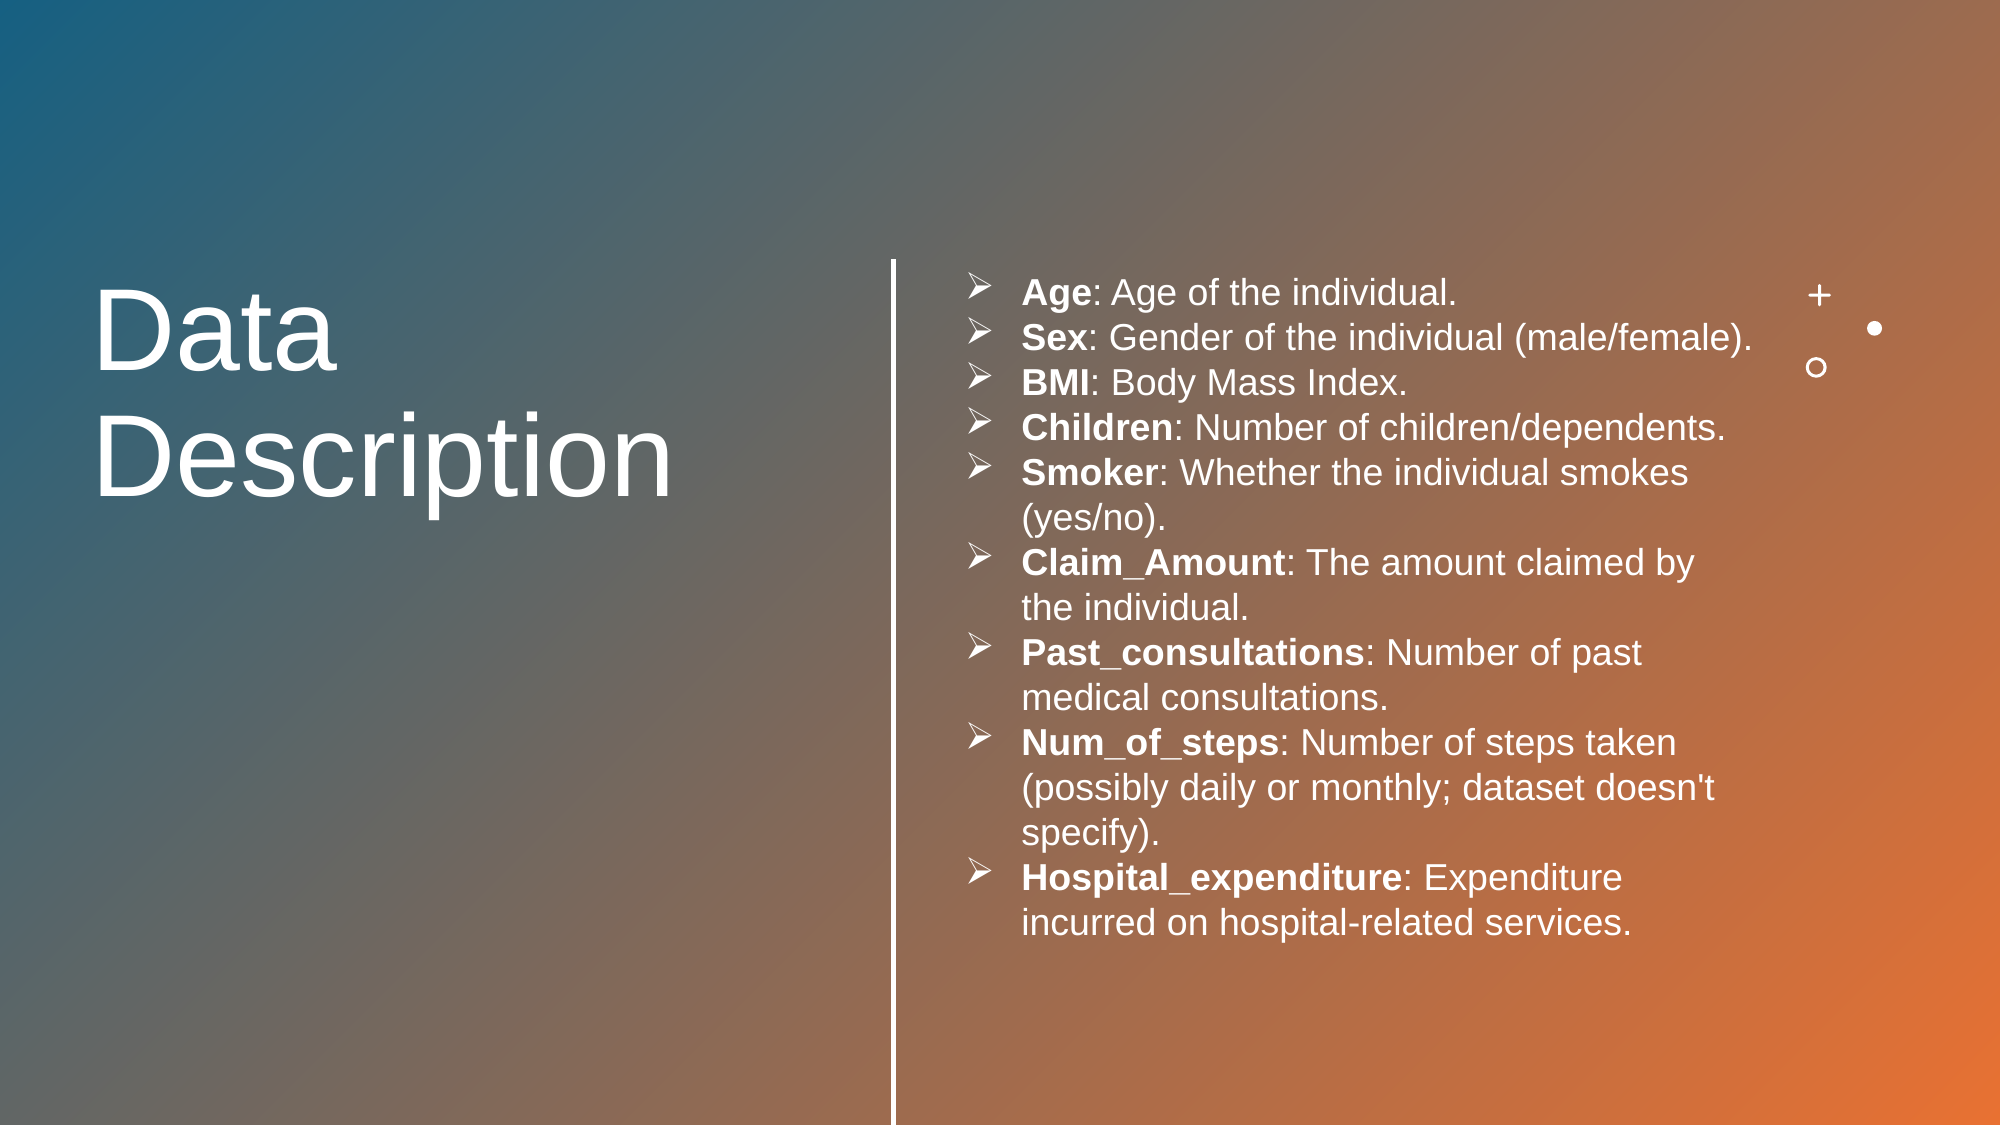

Age: Age of the individual.
Sex: Gender of the individual (male/female).
BMI: Body Mass Index.
Children: Number of children/dependents.
Smoker: Whether the individual smokes (yes/no).
Claim_Amount: The amount claimed by the individual.
Past_consultations: Number of past medical consultations.
Num_of_steps: Number of steps taken (possibly daily or monthly; dataset doesn't specify).
Hospital_expenditure: Expenditure incurred on hospital-related services.
# Data Description